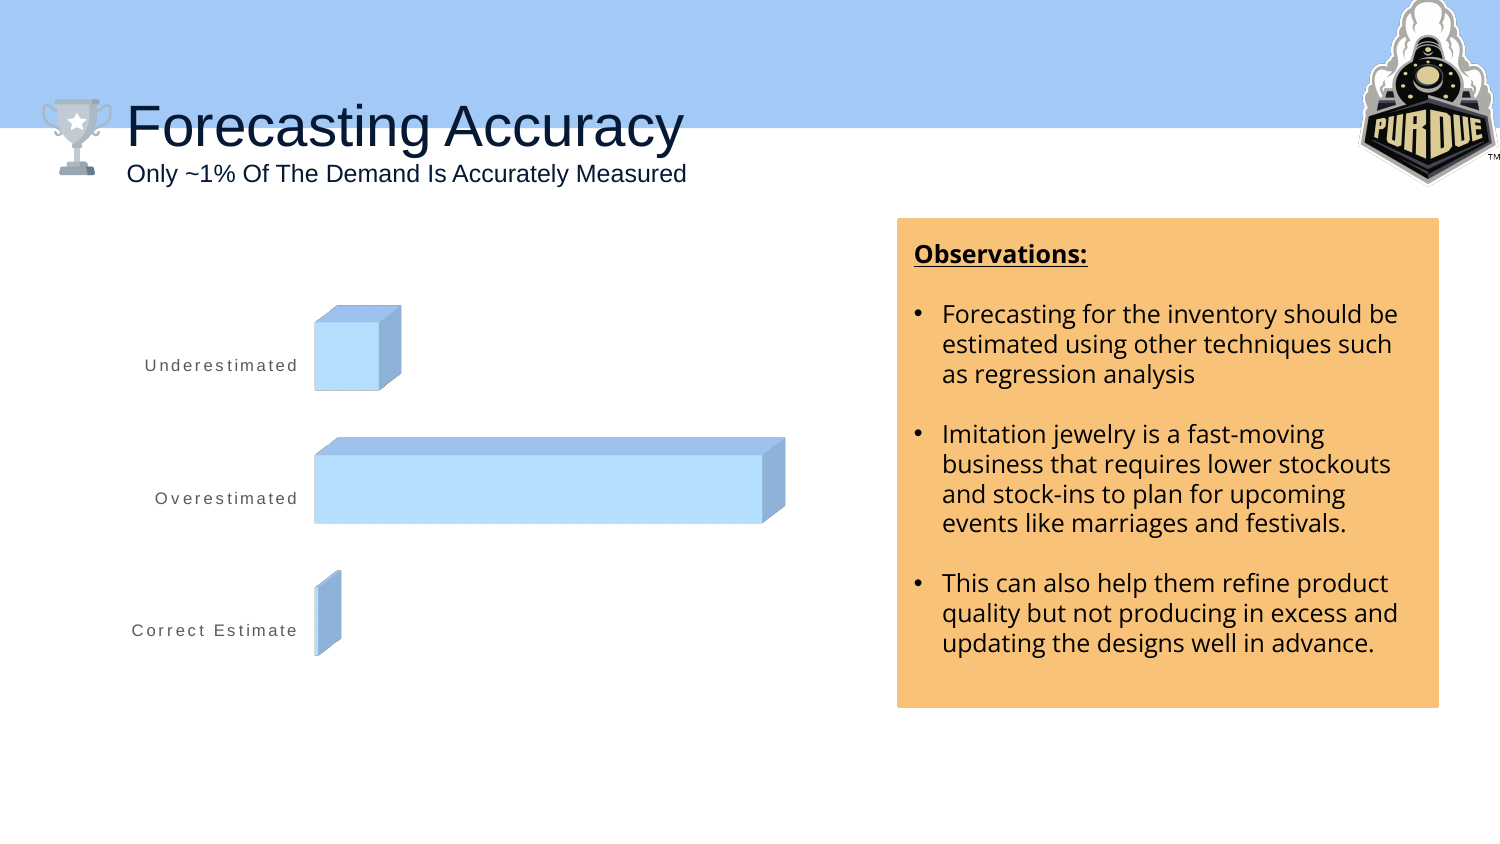

# Forecasting Accuracy Only ~1% Of The Demand Is Accurately Measured

Observations:

Forecasting for the inventory should be estimated using other techniques such as regression analysis

Imitation jewelry is a fast-moving business that requires lower stockouts and stock-ins to plan for upcoming events like marriages and festivals.

This can also help them refine product quality but not producing in excess and updating the designs well in advance.

[unsupported chart]